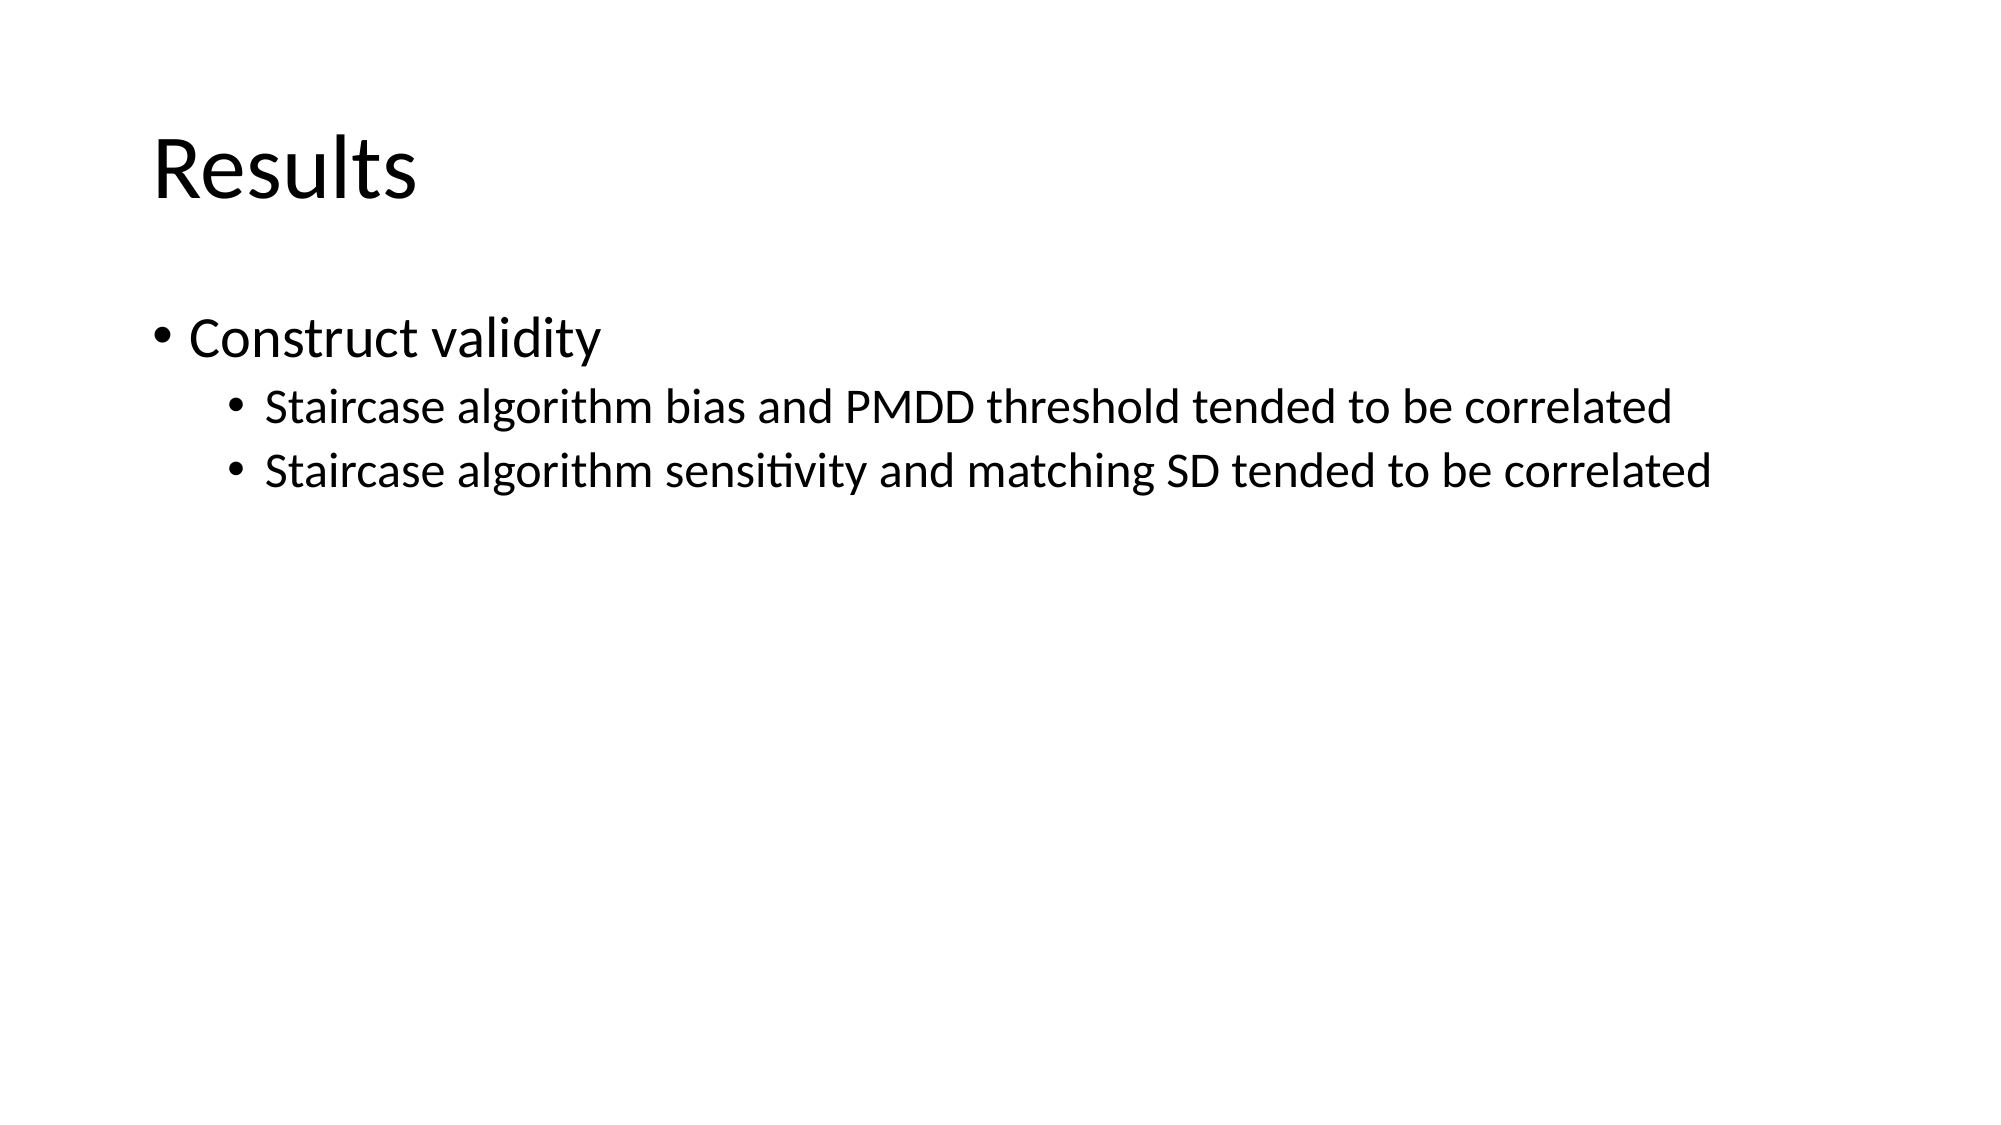

# Results
Construct validity
Staircase algorithm bias and PMDD threshold tended to be correlated
Staircase algorithm sensitivity and matching SD tended to be correlated